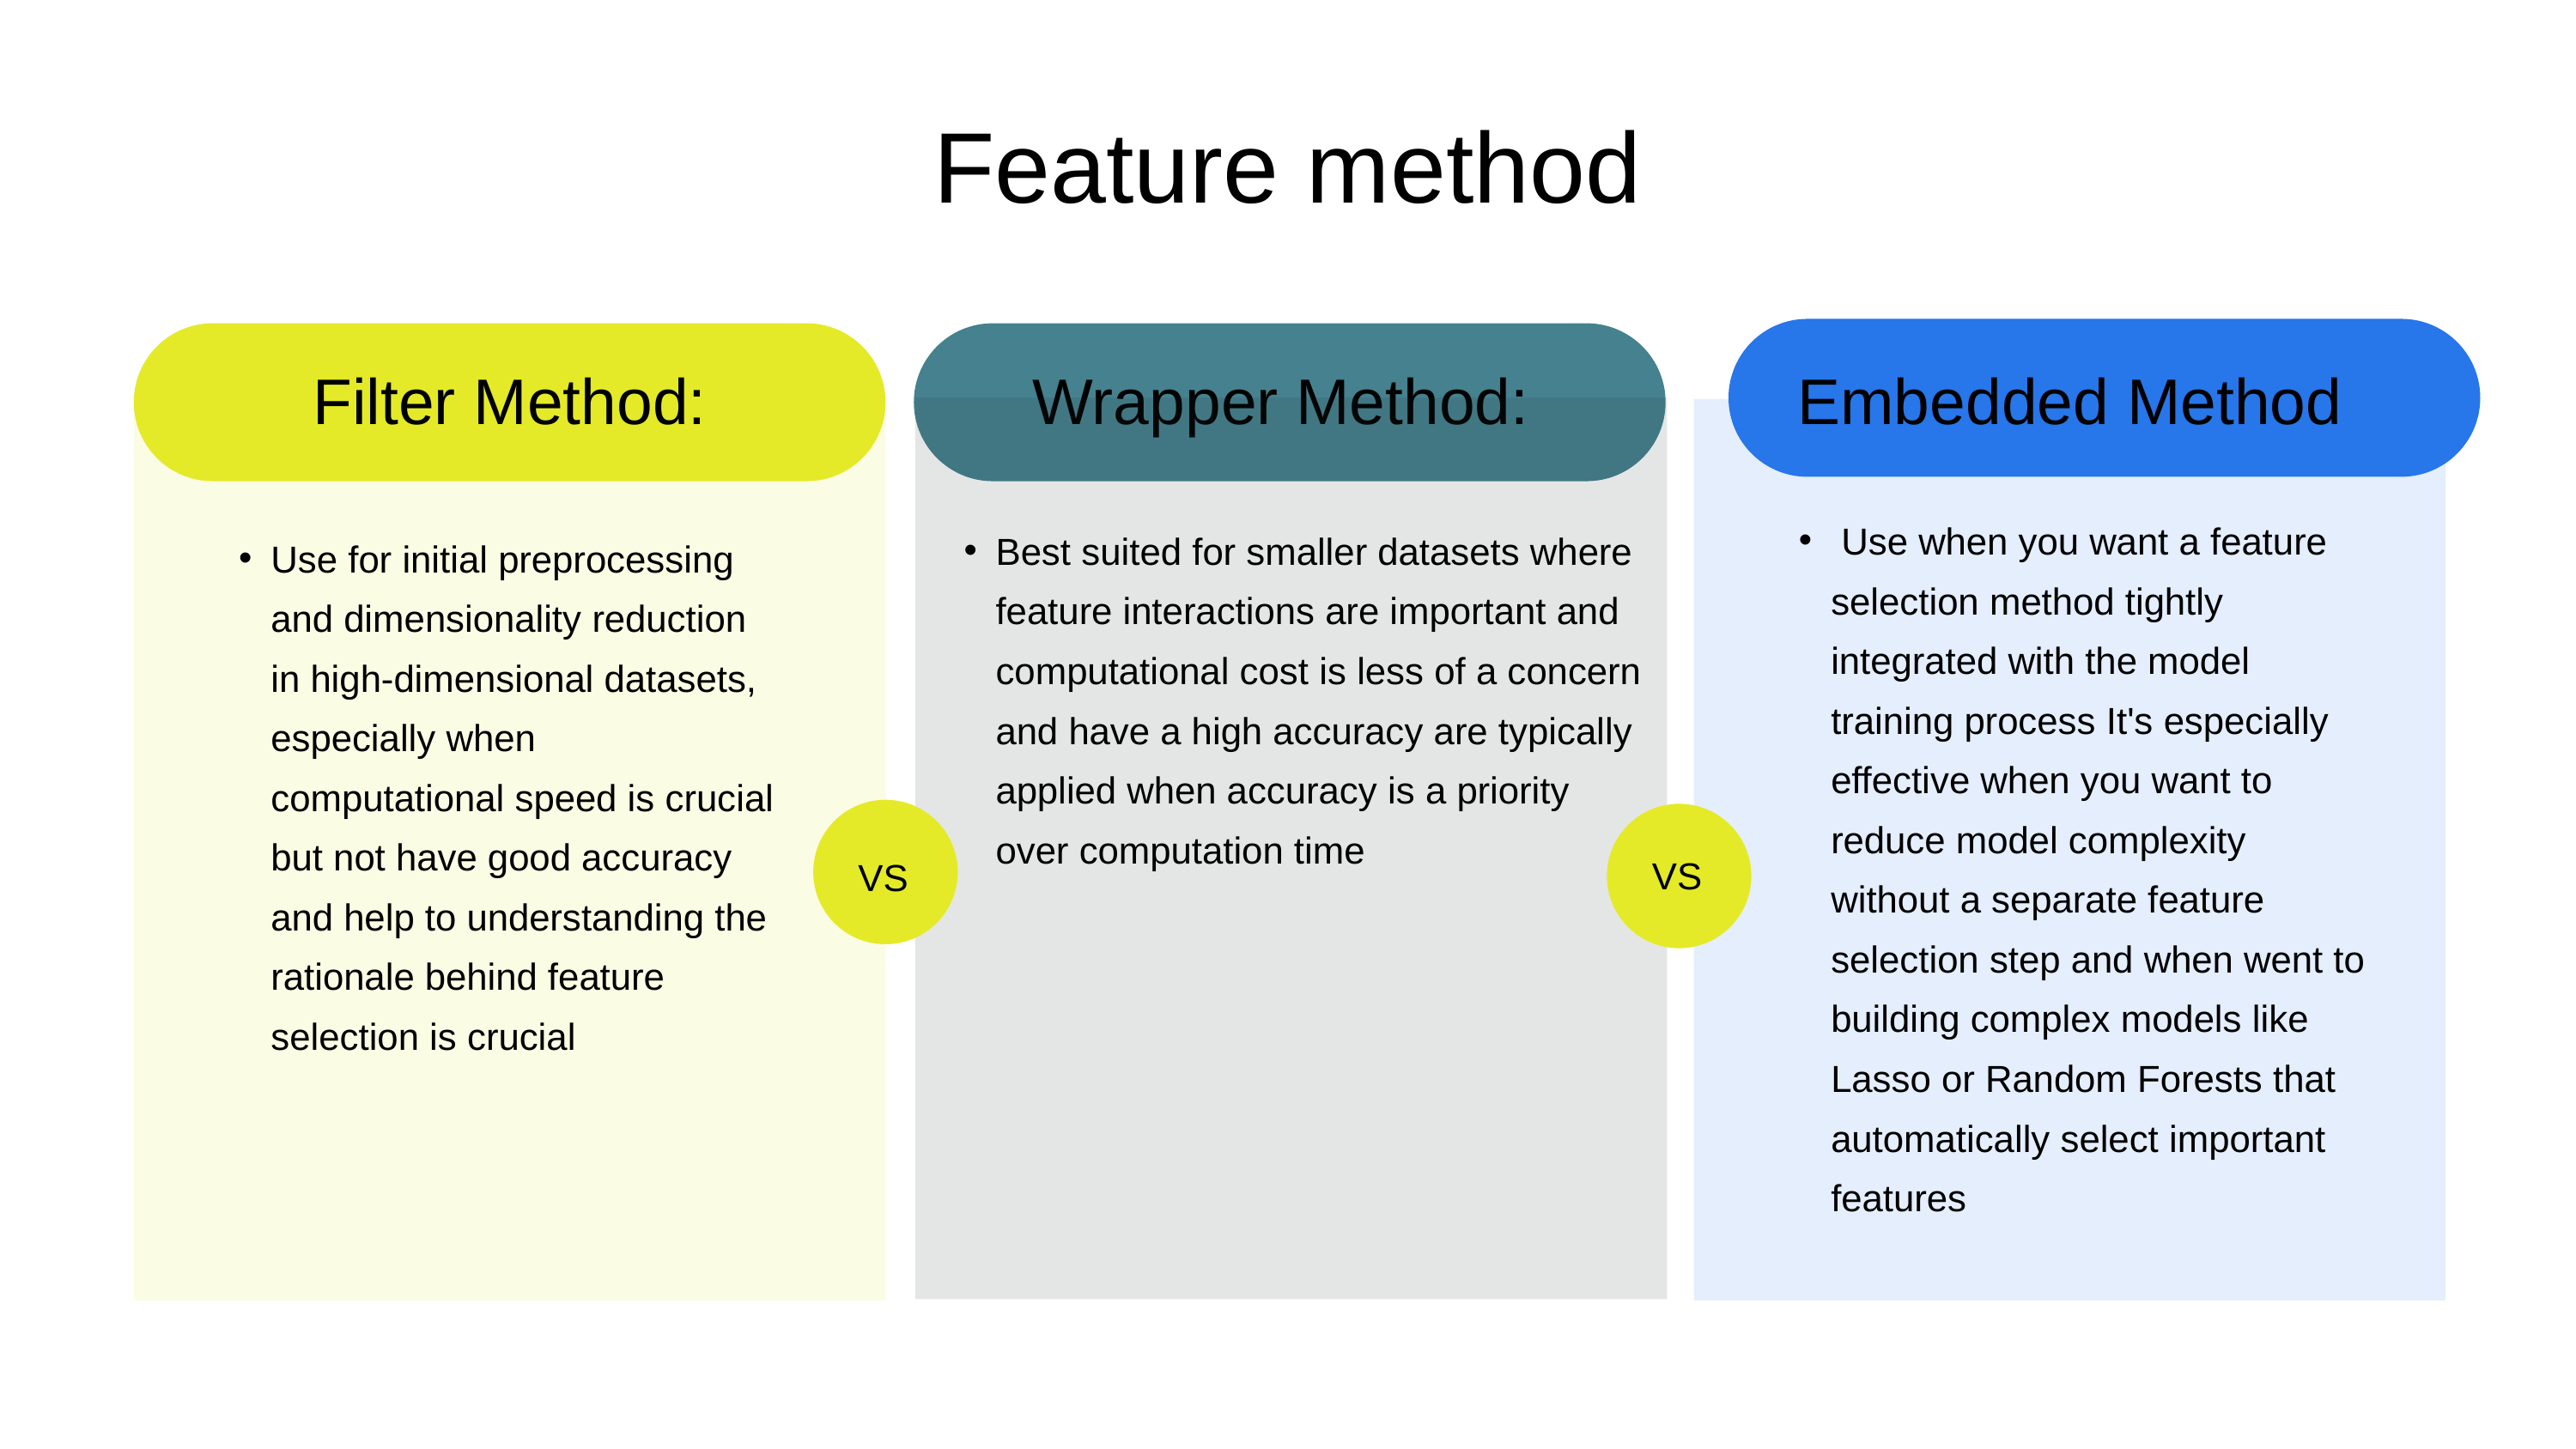

Feature method

Filter Method:
Wrapper Method:
Embedded Method

 Use when you want a feature selection method tightly integrated with the model training process It's especially effective when you want to reduce model complexity without a separate feature selection step and when went to building complex models like Lasso or Random Forests that automatically select important features
Best suited for smaller datasets where feature interactions are important and computational cost is less of a concern and have a high accuracy are typically applied when accuracy is a priority over computation time
Use for initial preprocessing and dimensionality reduction in high-dimensional datasets, especially when computational speed is crucial but not have good accuracy and help to understanding the rationale behind feature selection is crucial

VS
VS